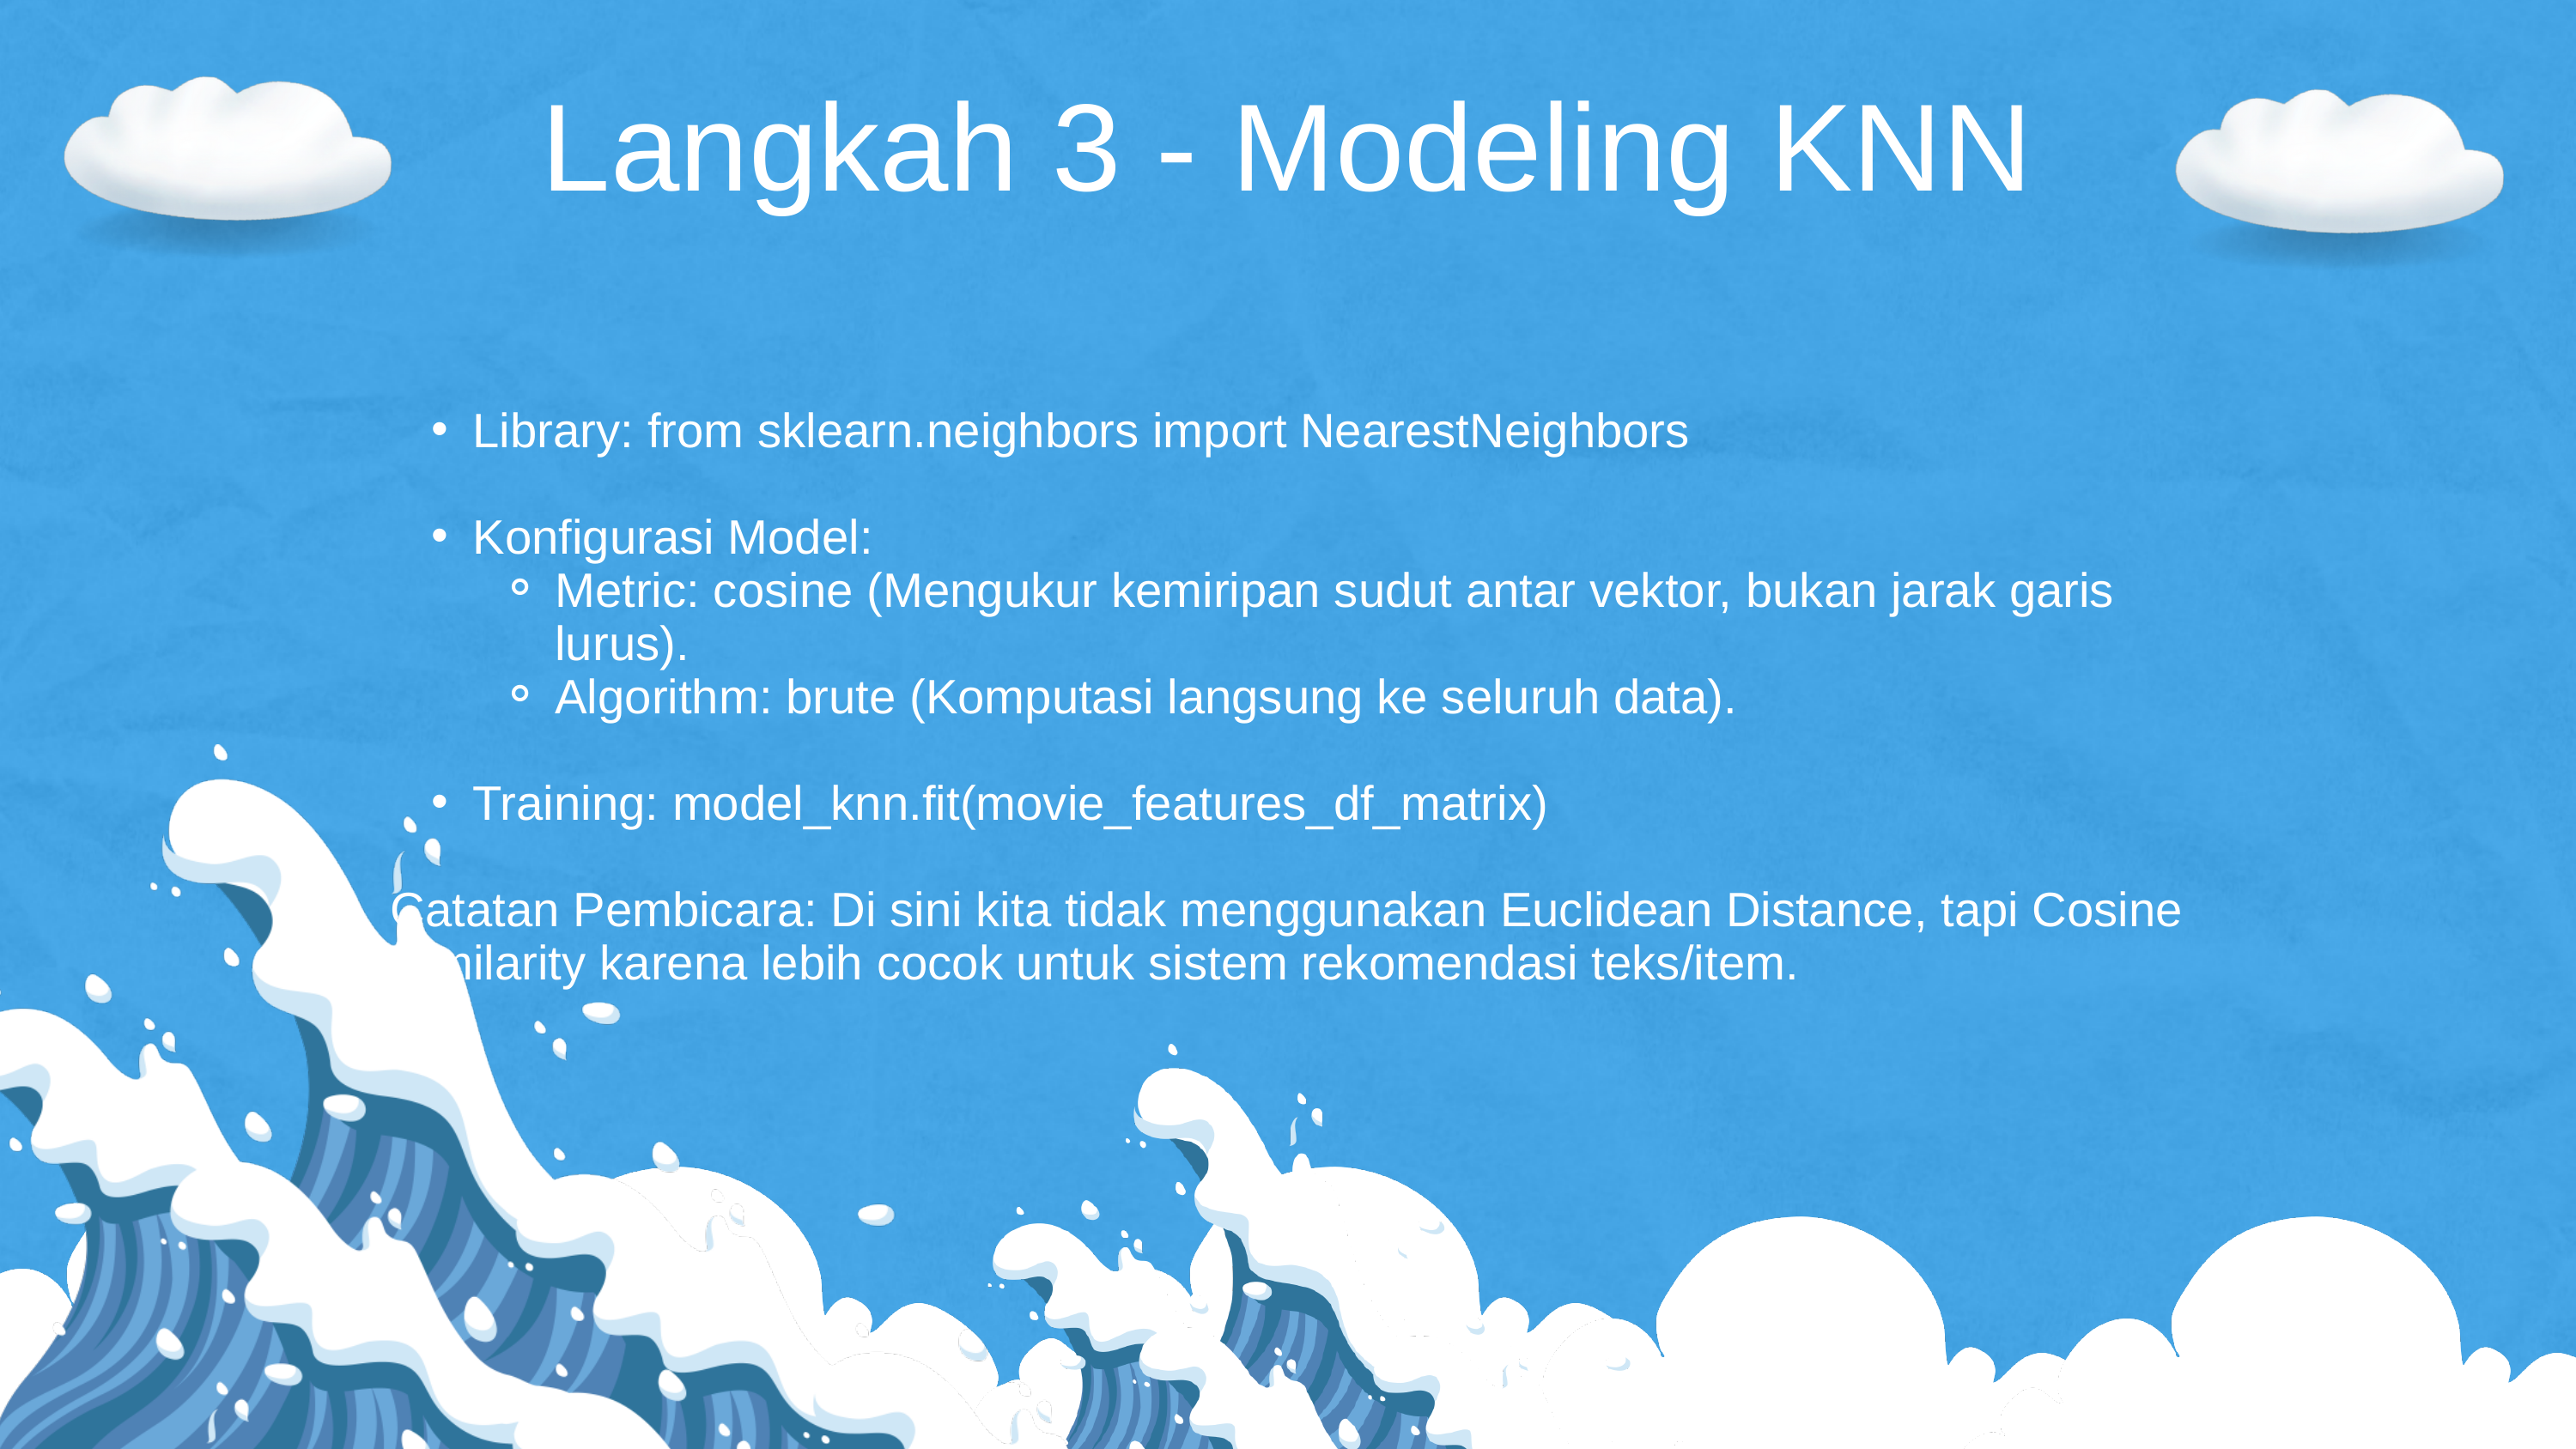

Langkah 3 - Modeling KNN

Library: from sklearn.neighbors import NearestNeighbors

Konfigurasi Model:
Metric: cosine (Mengukur kemiripan sudut antar vektor, bukan jarak garis lurus).
Algorithm: brute (Komputasi langsung ke seluruh data).

Training: model_knn.fit(movie_features_df_matrix)

Catatan Pembicara: Di sini kita tidak menggunakan Euclidean Distance, tapi Cosine Similarity karena lebih cocok untuk sistem rekomendasi teks/item.